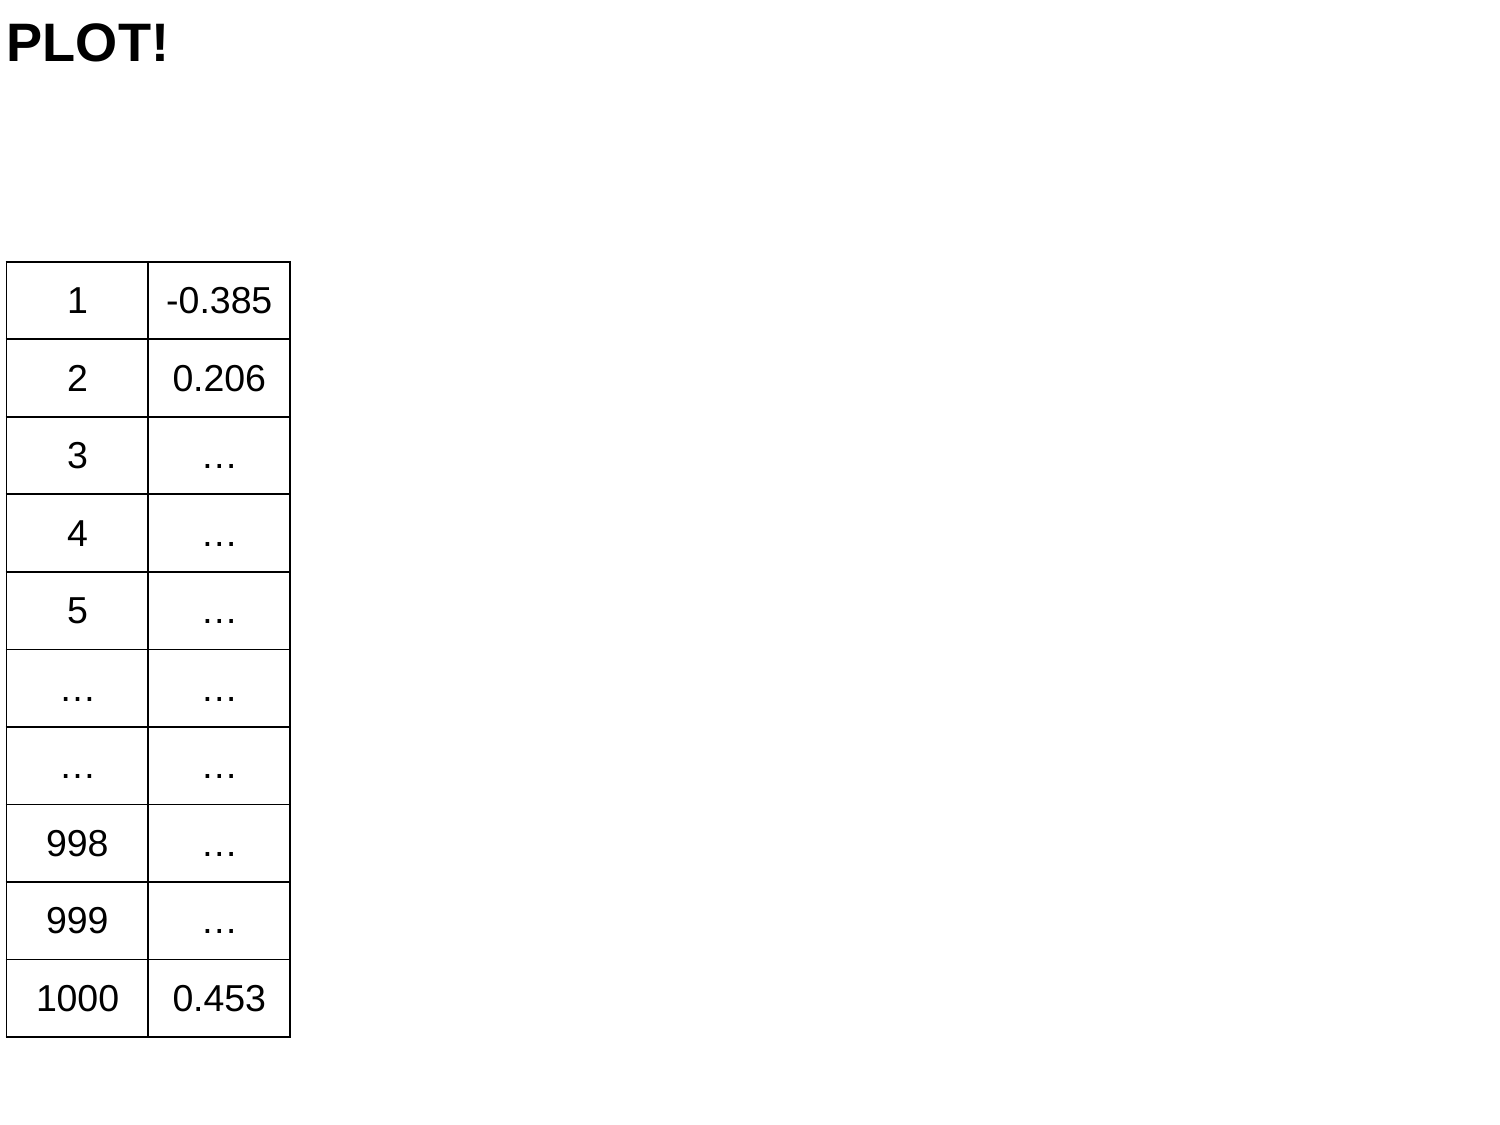

PLOT!

# Permutation
| 1 | -0.385 |
| --- | --- |
| 2 | 0.206 |
| 3 | … |
| 4 | … |
| 5 | … |
| … | … |
| … | … |
| 998 | … |
| 999 | … |
| 1000 | 0.453 |